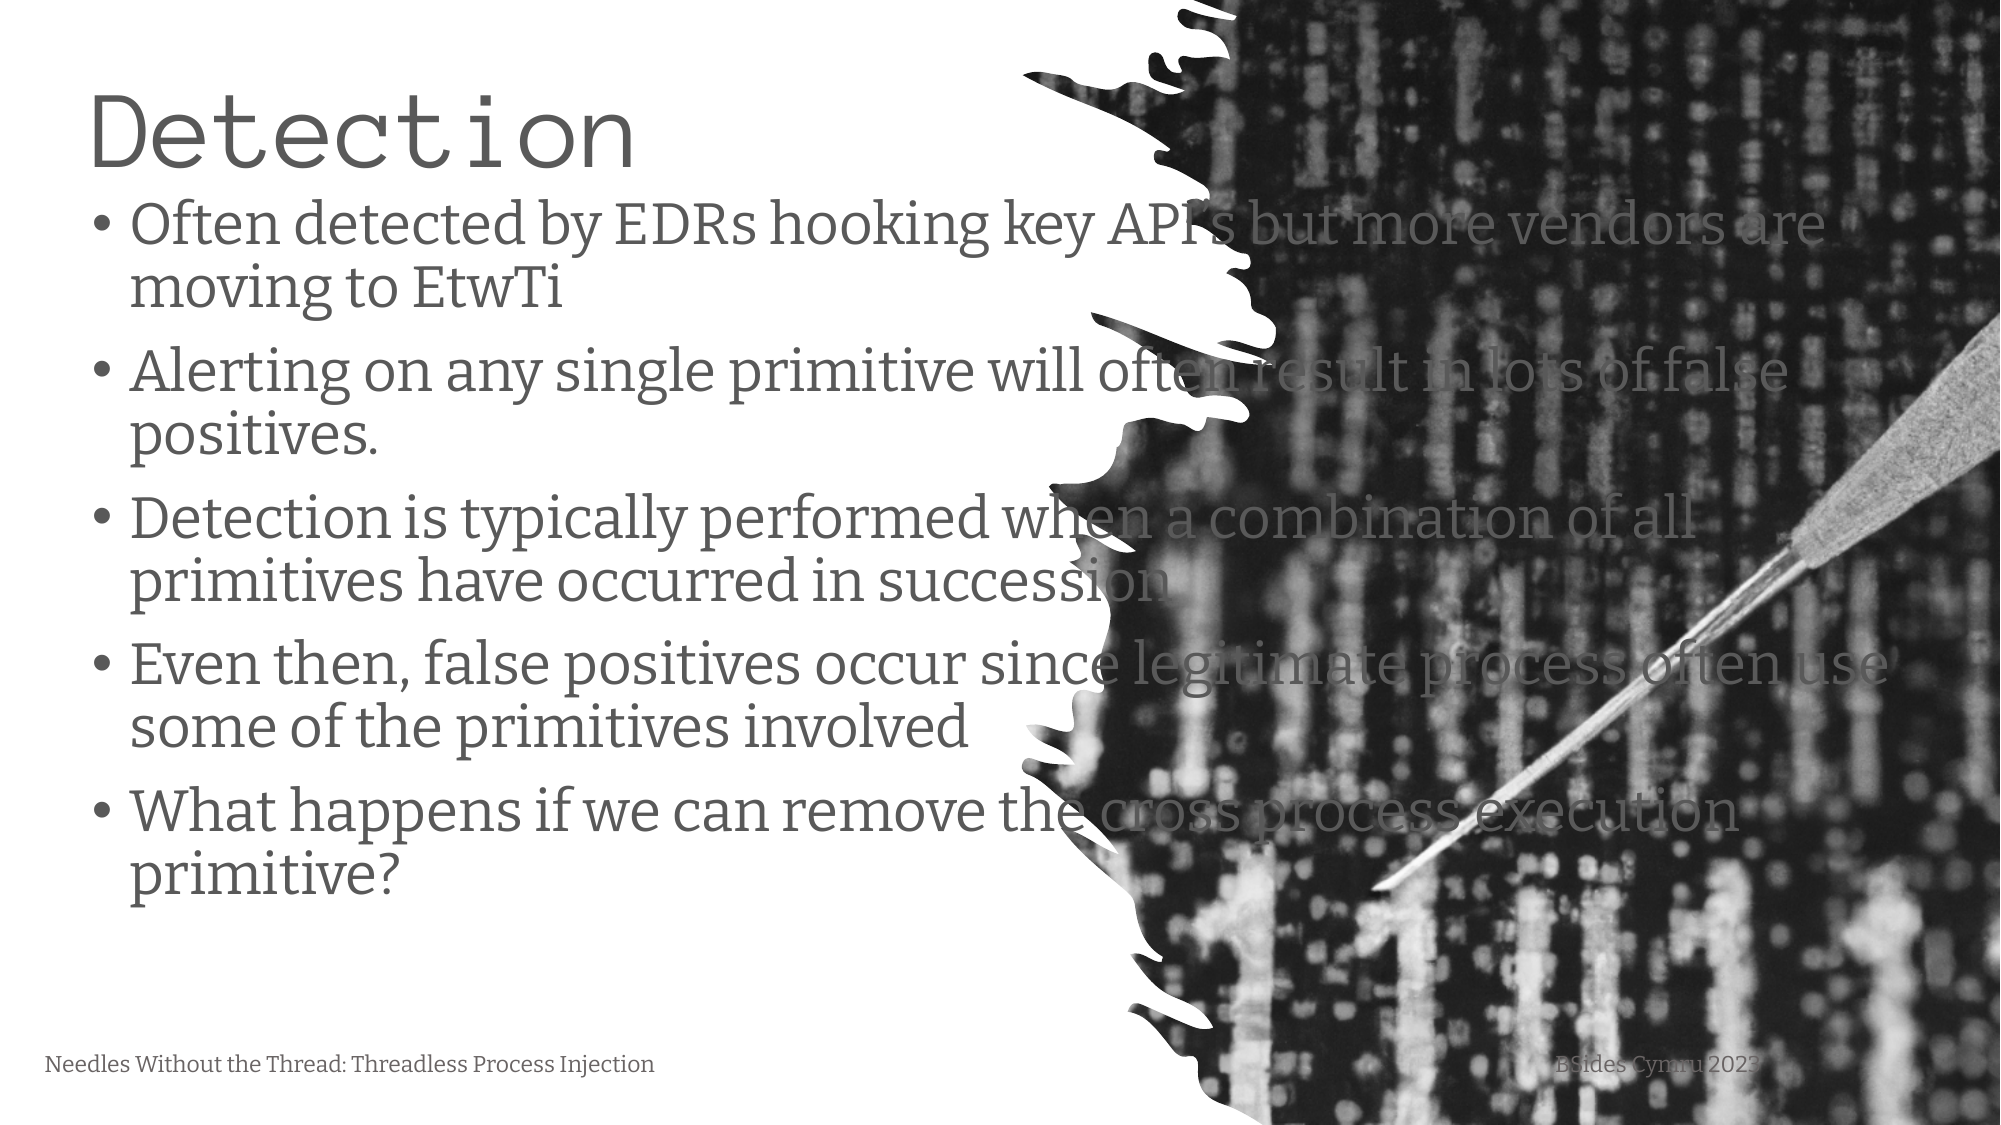

Detection
Often detected by EDRs hooking key API’s but more vendors are moving to EtwTi
Alerting on any single primitive will often result in lots of false positives.
Detection is typically performed when a combination of all primitives have occurred in succession
Even then, false positives occur since legitimate process often use some of the primitives involved
What happens if we can remove the cross process execution primitive?